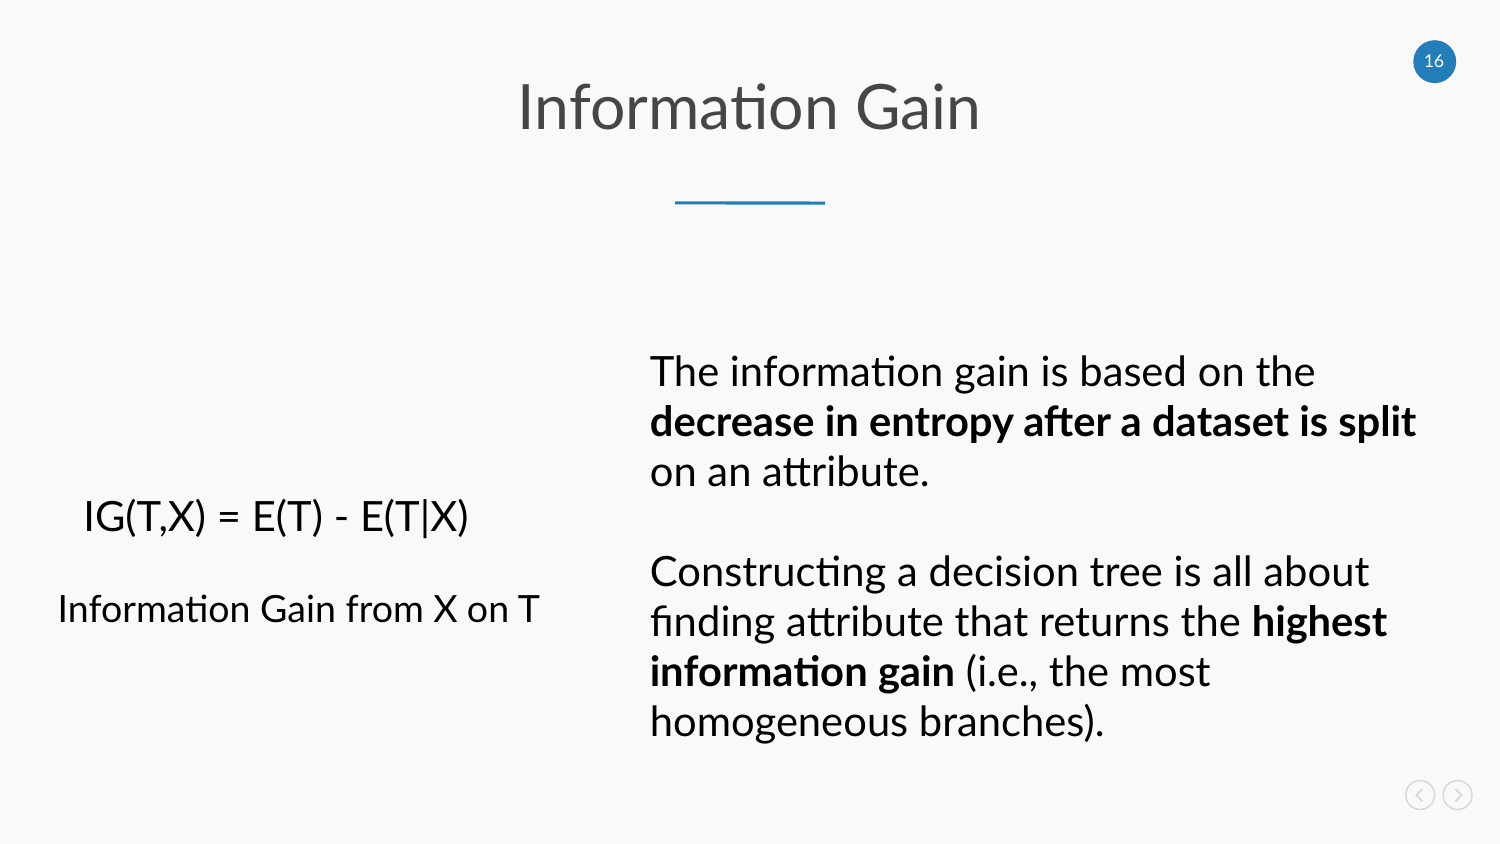

Information Gain

The information gain is based on the decrease in entropy after a dataset is split on an attribute.

Constructing a decision tree is all about finding attribute that returns the highest information gain (i.e., the most homogeneous branches).
IG(T,X) = E(T) - E(T|X)

Information Gain from X on T